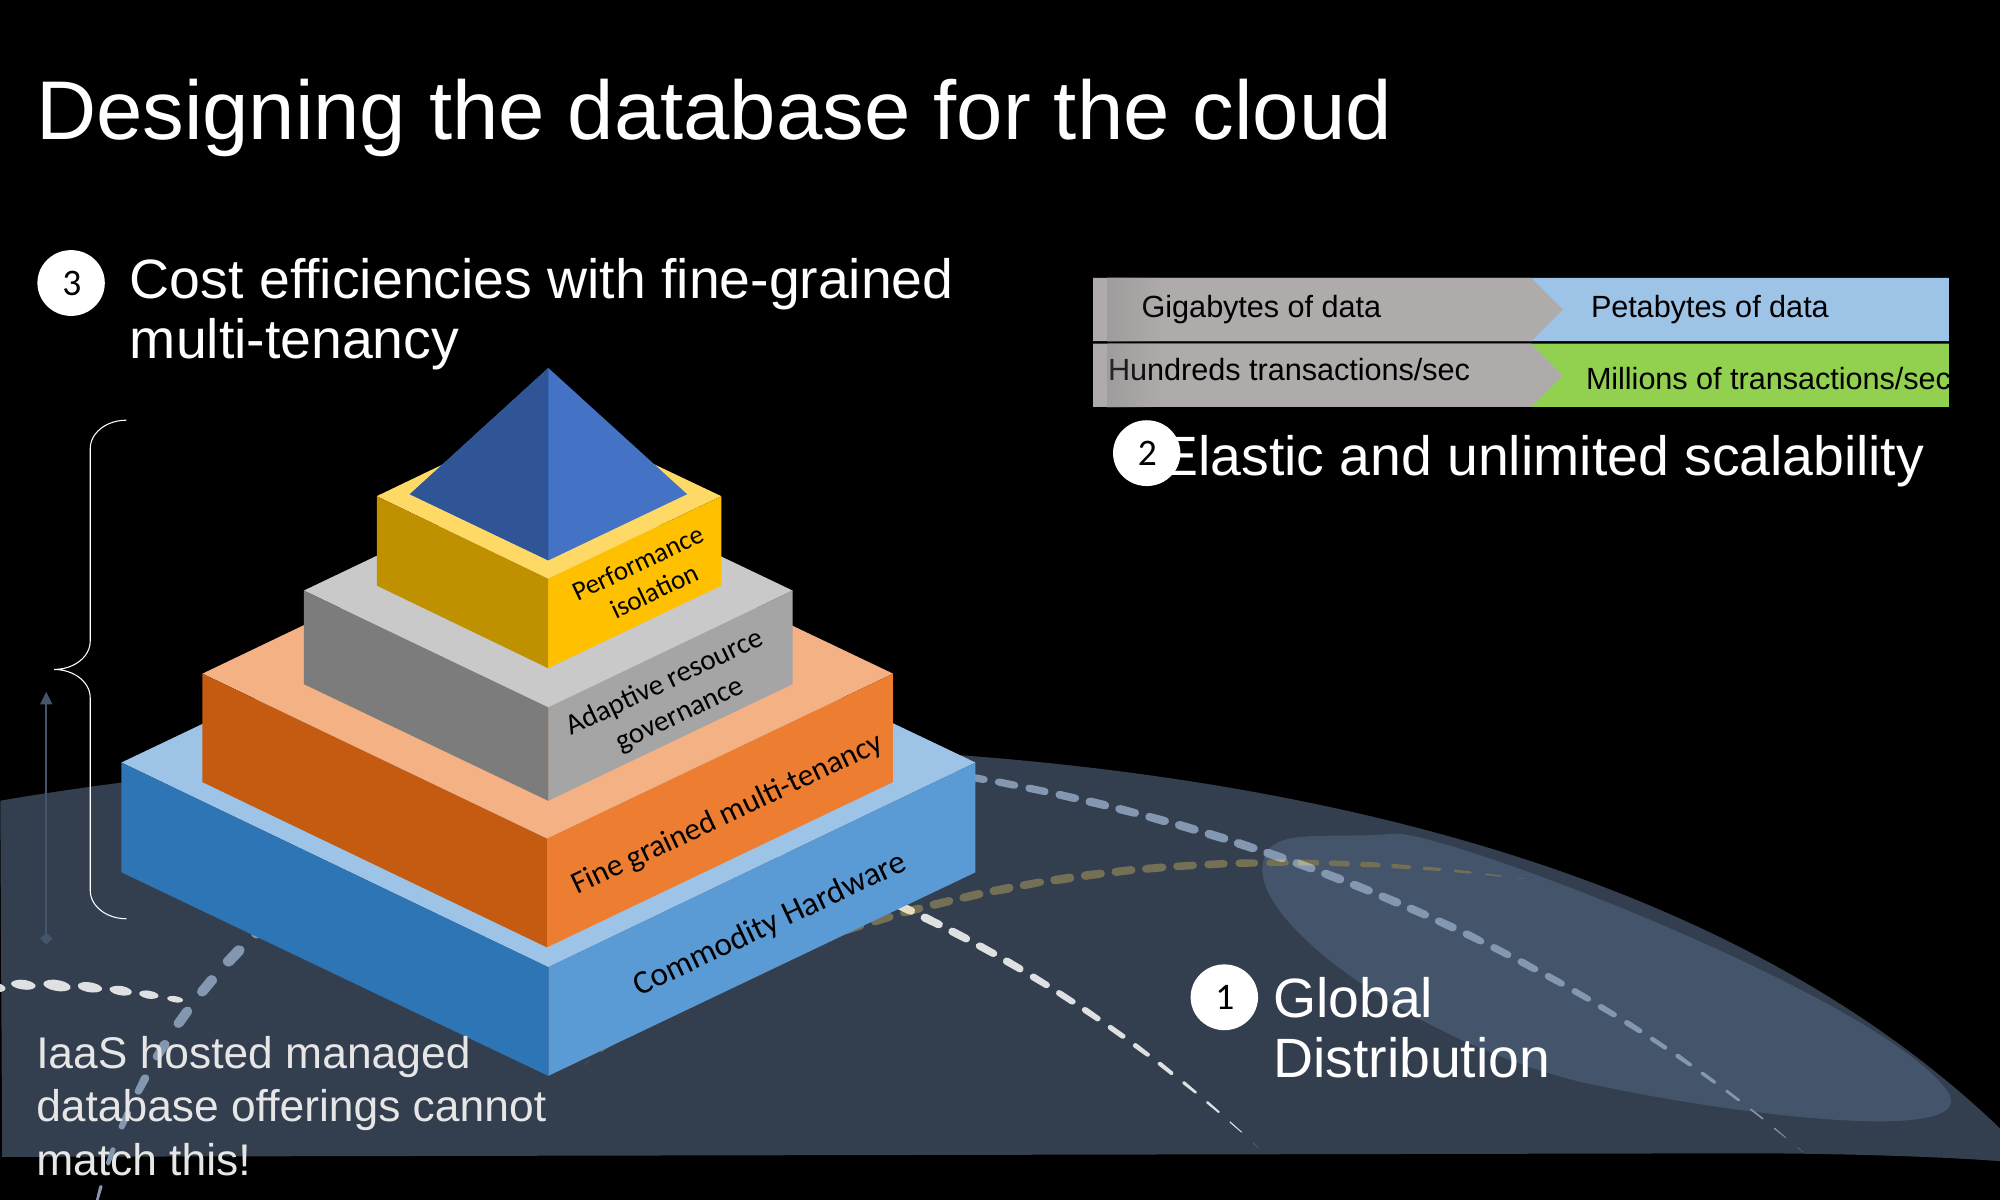

Designing the database for the cloud
Cost efficiencies with fine-grained multi-tenancy
3

IaaS hosted managed database offerings cannot match this!

Performance
isolation

Adaptive resource
governance
Fine grained multi-tenancy
Commodity Hardware
Gigabytes of data

Petabytes of data

Hundreds transactions/sec

Millions of transactions/sec

2
Elastic and unlimited scalability

Global Distribution
1